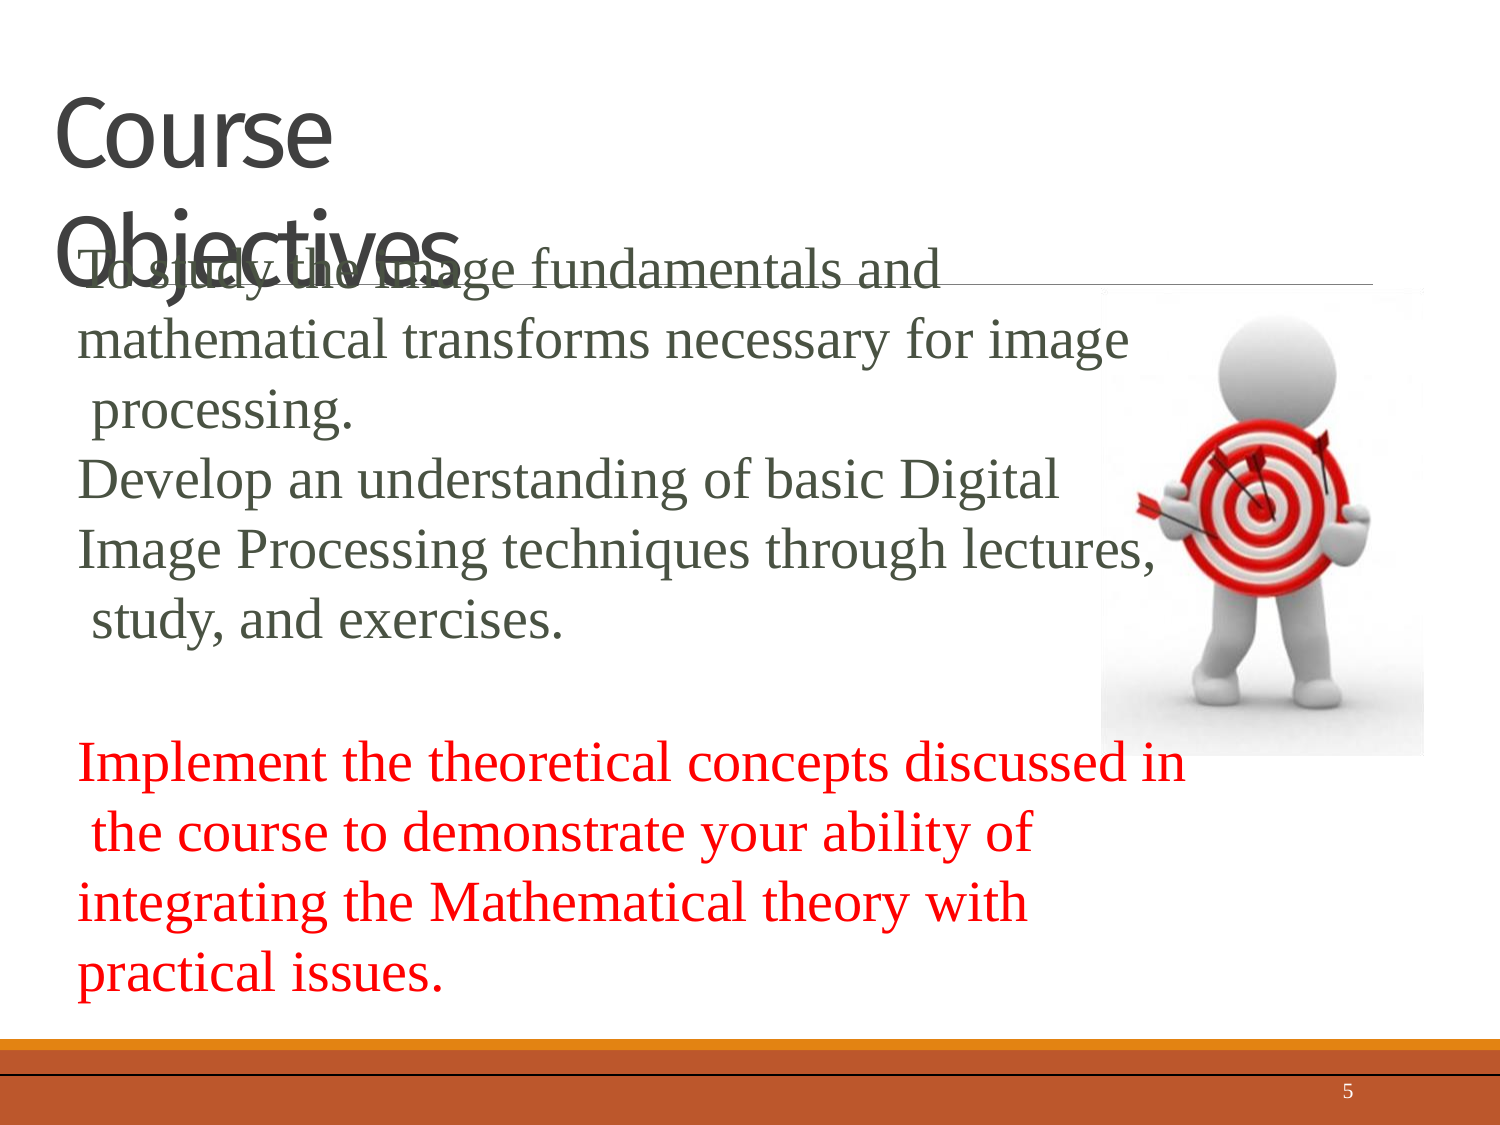

# Course Objectives
To study the image fundamentals and  mathematical transforms necessary for image  processing.
Develop an understanding of basic Digital  Image Processing techniques through lectures,  study, and exercises.

Implement the theoretical concepts discussed in  the course to demonstrate your ability of  integrating the Mathematical theory with  practical issues.

5